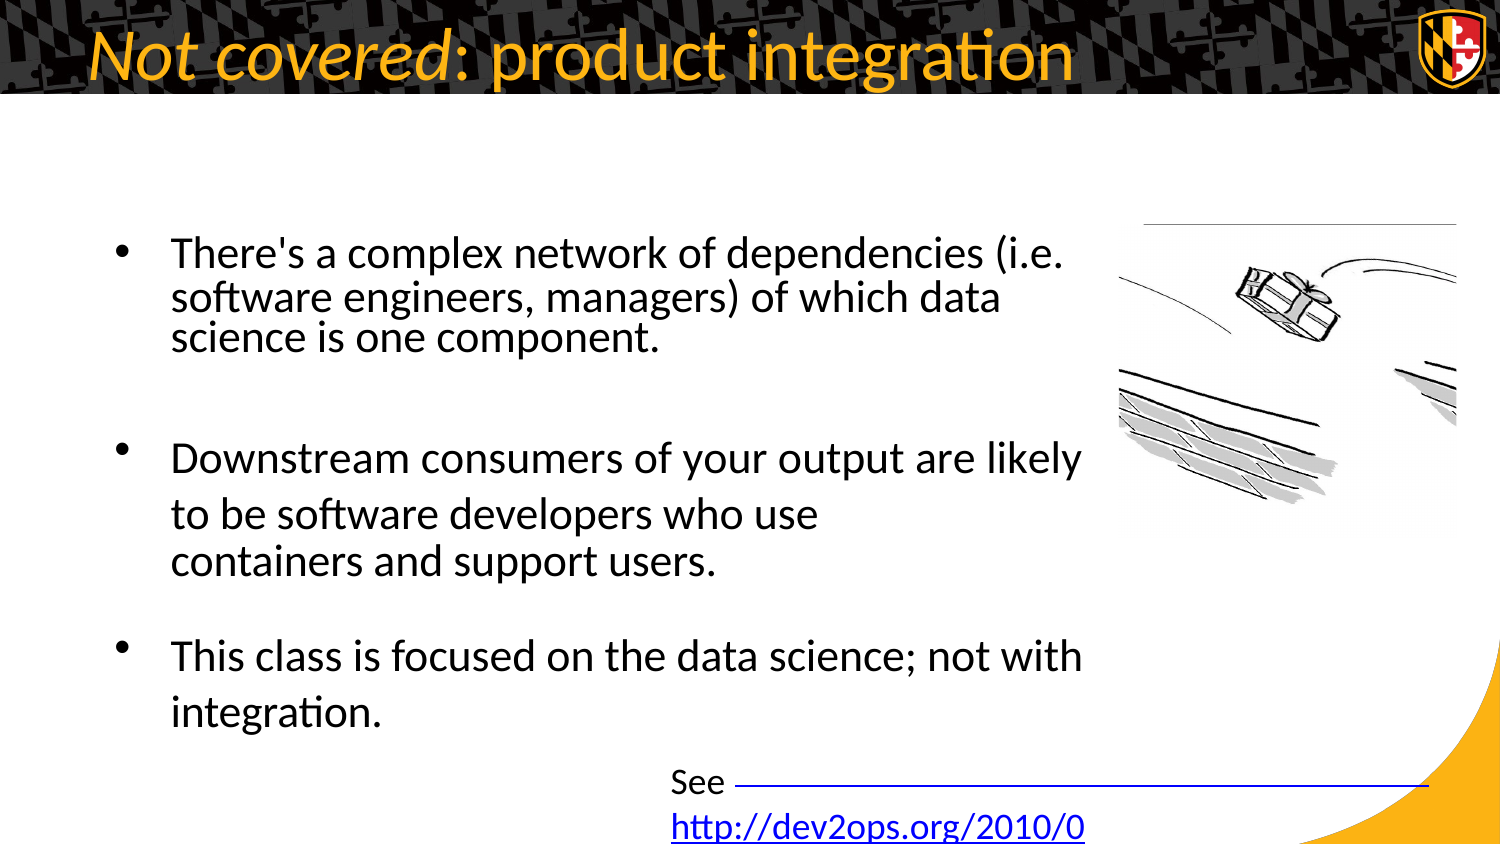

Not covered: product integration
•

There's a complex network of dependencies (i.e.
science is one component.
software engineers, managers) of which data
•
Downstream consumers of your output are likely
to be software developers who use
containers and support users.
•
This class is focused on the data science; not with
integration.
See http://dev2ops.org/2010/02/what-is-devops/